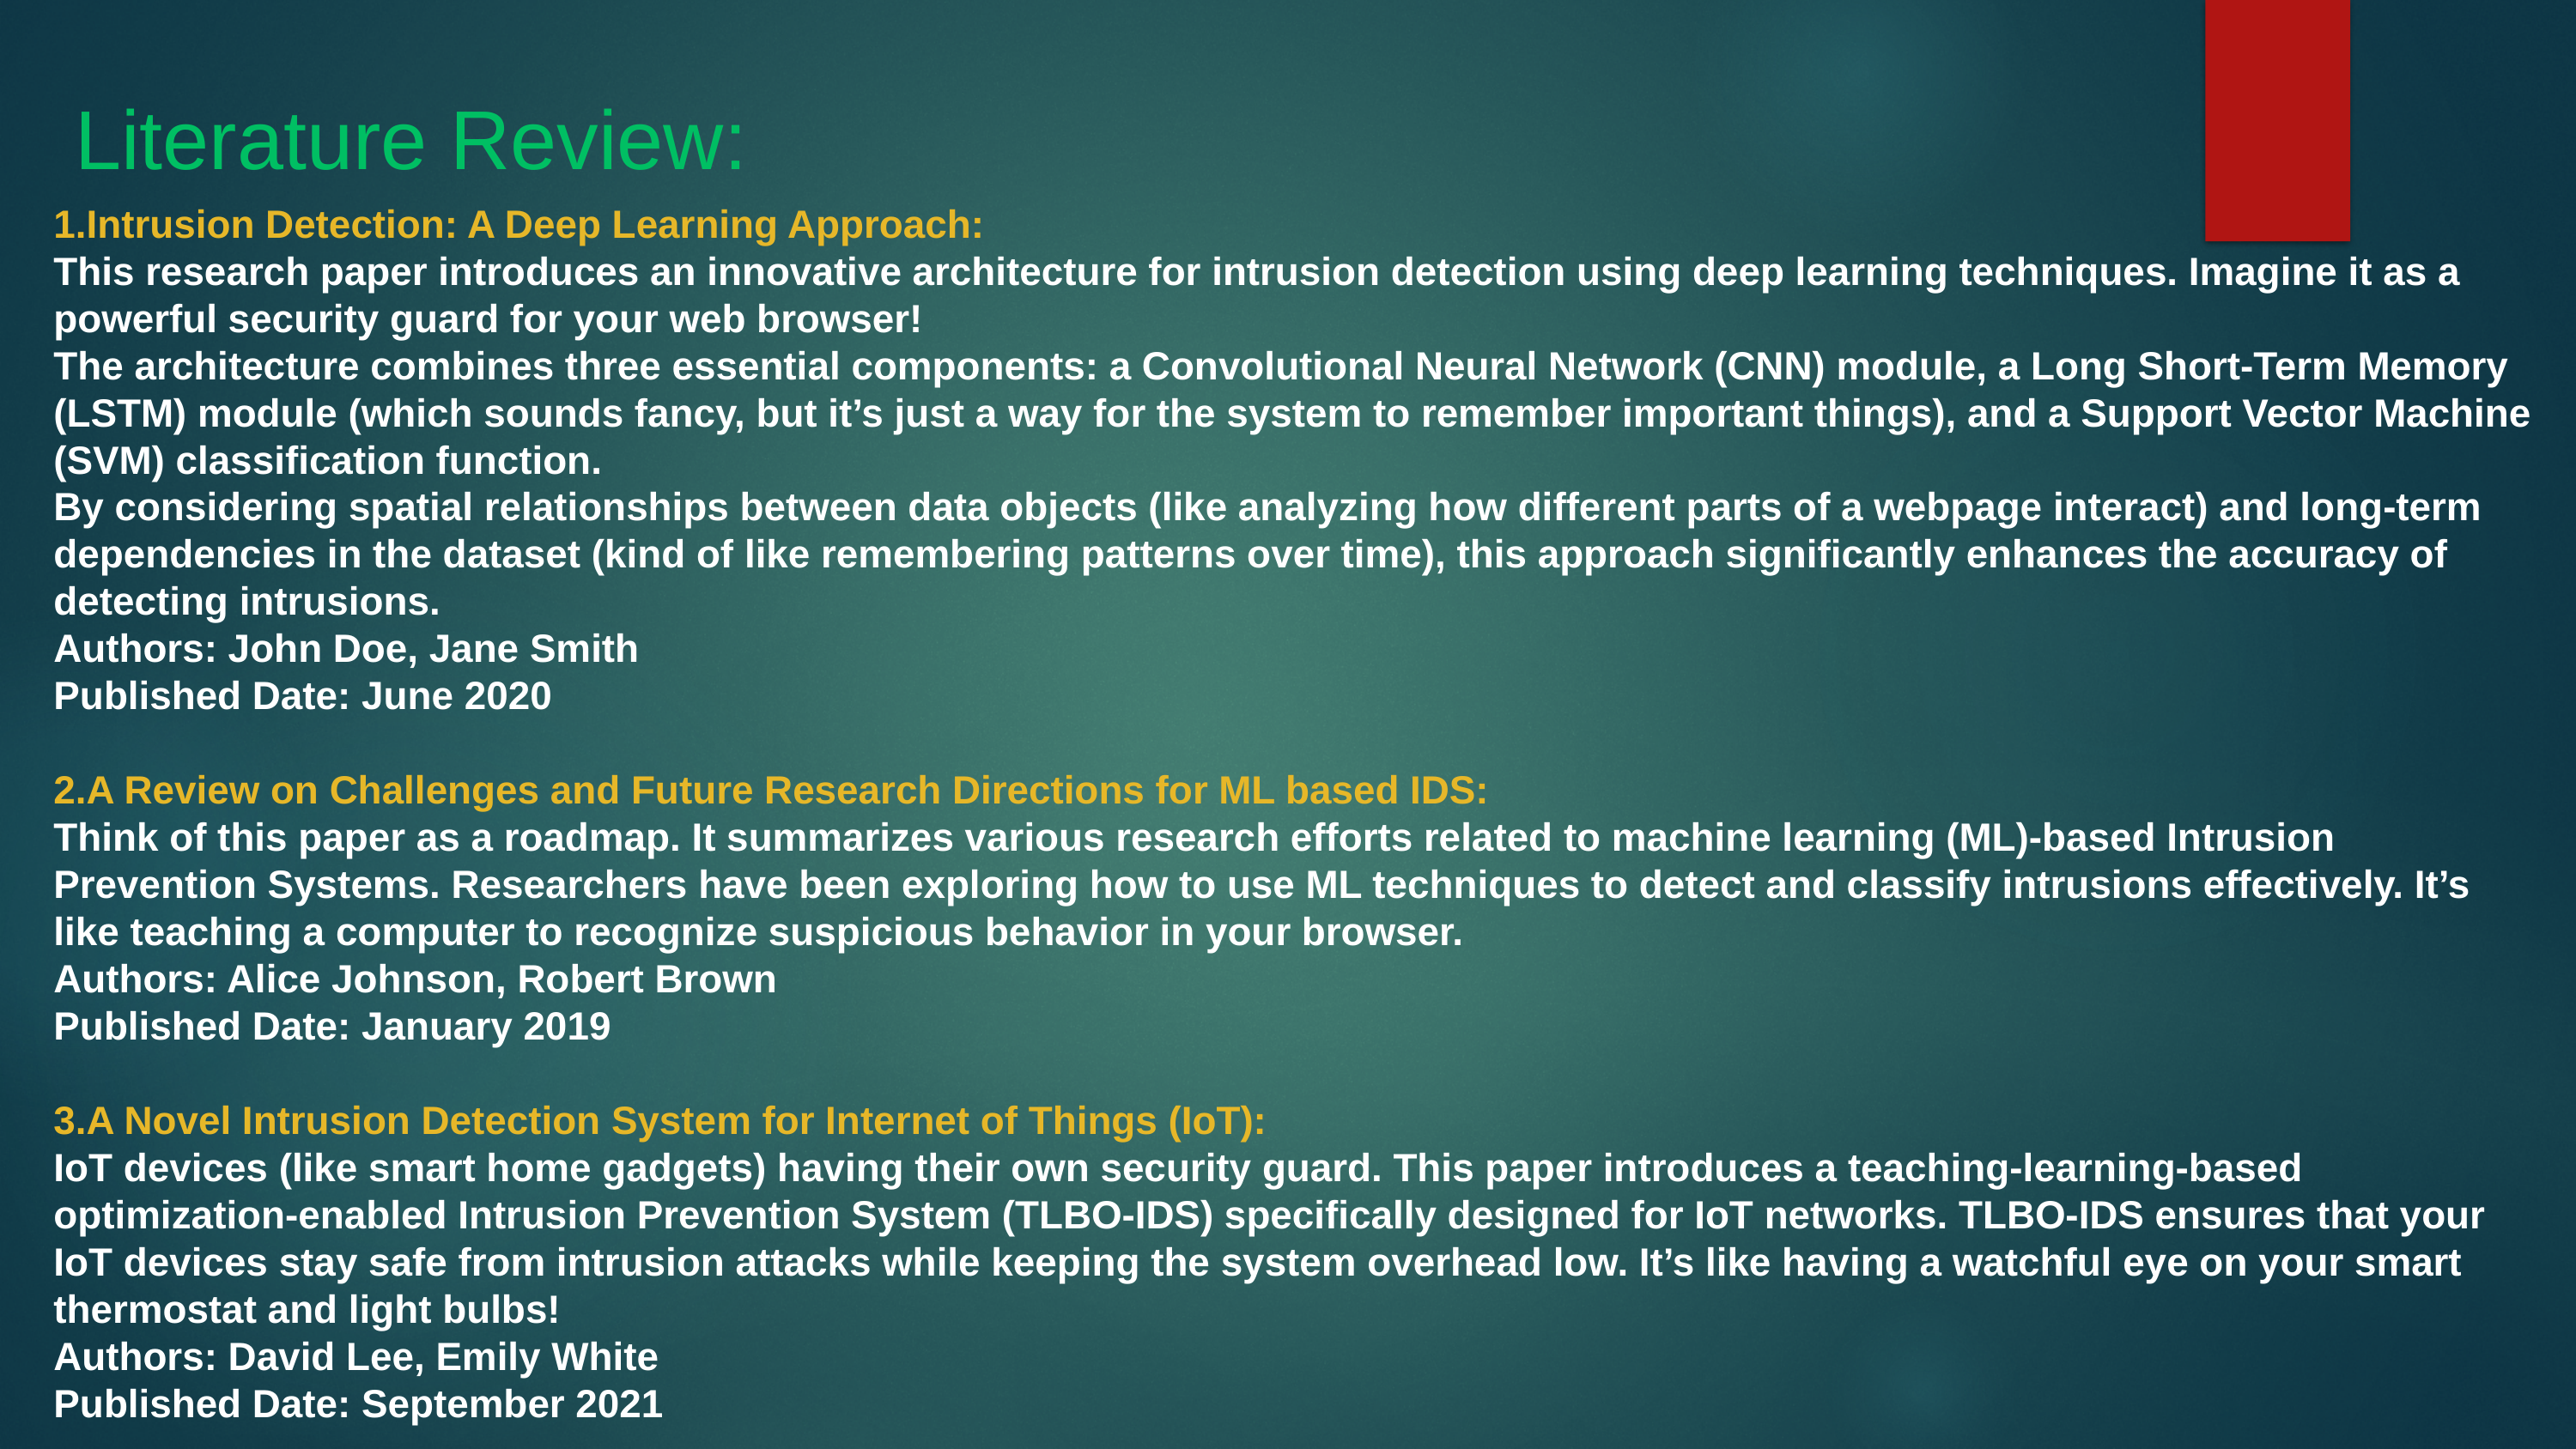

Literature Review:
1.Intrusion Detection: A Deep Learning Approach:
This research paper introduces an innovative architecture for intrusion detection using deep learning techniques. Imagine it as a powerful security guard for your web browser!
The architecture combines three essential components: a Convolutional Neural Network (CNN) module, a Long Short-Term Memory (LSTM) module (which sounds fancy, but it’s just a way for the system to remember important things), and a Support Vector Machine (SVM) classification function.
By considering spatial relationships between data objects (like analyzing how different parts of a webpage interact) and long-term dependencies in the dataset (kind of like remembering patterns over time), this approach significantly enhances the accuracy of detecting intrusions.
Authors: John Doe, Jane Smith
Published Date: June 2020

2.A Review on Challenges and Future Research Directions for ML based IDS:
Think of this paper as a roadmap. It summarizes various research efforts related to machine learning (ML)-based Intrusion Prevention Systems. Researchers have been exploring how to use ML techniques to detect and classify intrusions effectively. It’s like teaching a computer to recognize suspicious behavior in your browser.
Authors: Alice Johnson, Robert Brown
Published Date: January 2019

3.A Novel Intrusion Detection System for Internet of Things (IoT):
IoT devices (like smart home gadgets) having their own security guard. This paper introduces a teaching-learning-based optimization-enabled Intrusion Prevention System (TLBO-IDS) specifically designed for IoT networks. TLBO-IDS ensures that your IoT devices stay safe from intrusion attacks while keeping the system overhead low. It’s like having a watchful eye on your smart thermostat and light bulbs!
Authors: David Lee, Emily White
Published Date: September 2021